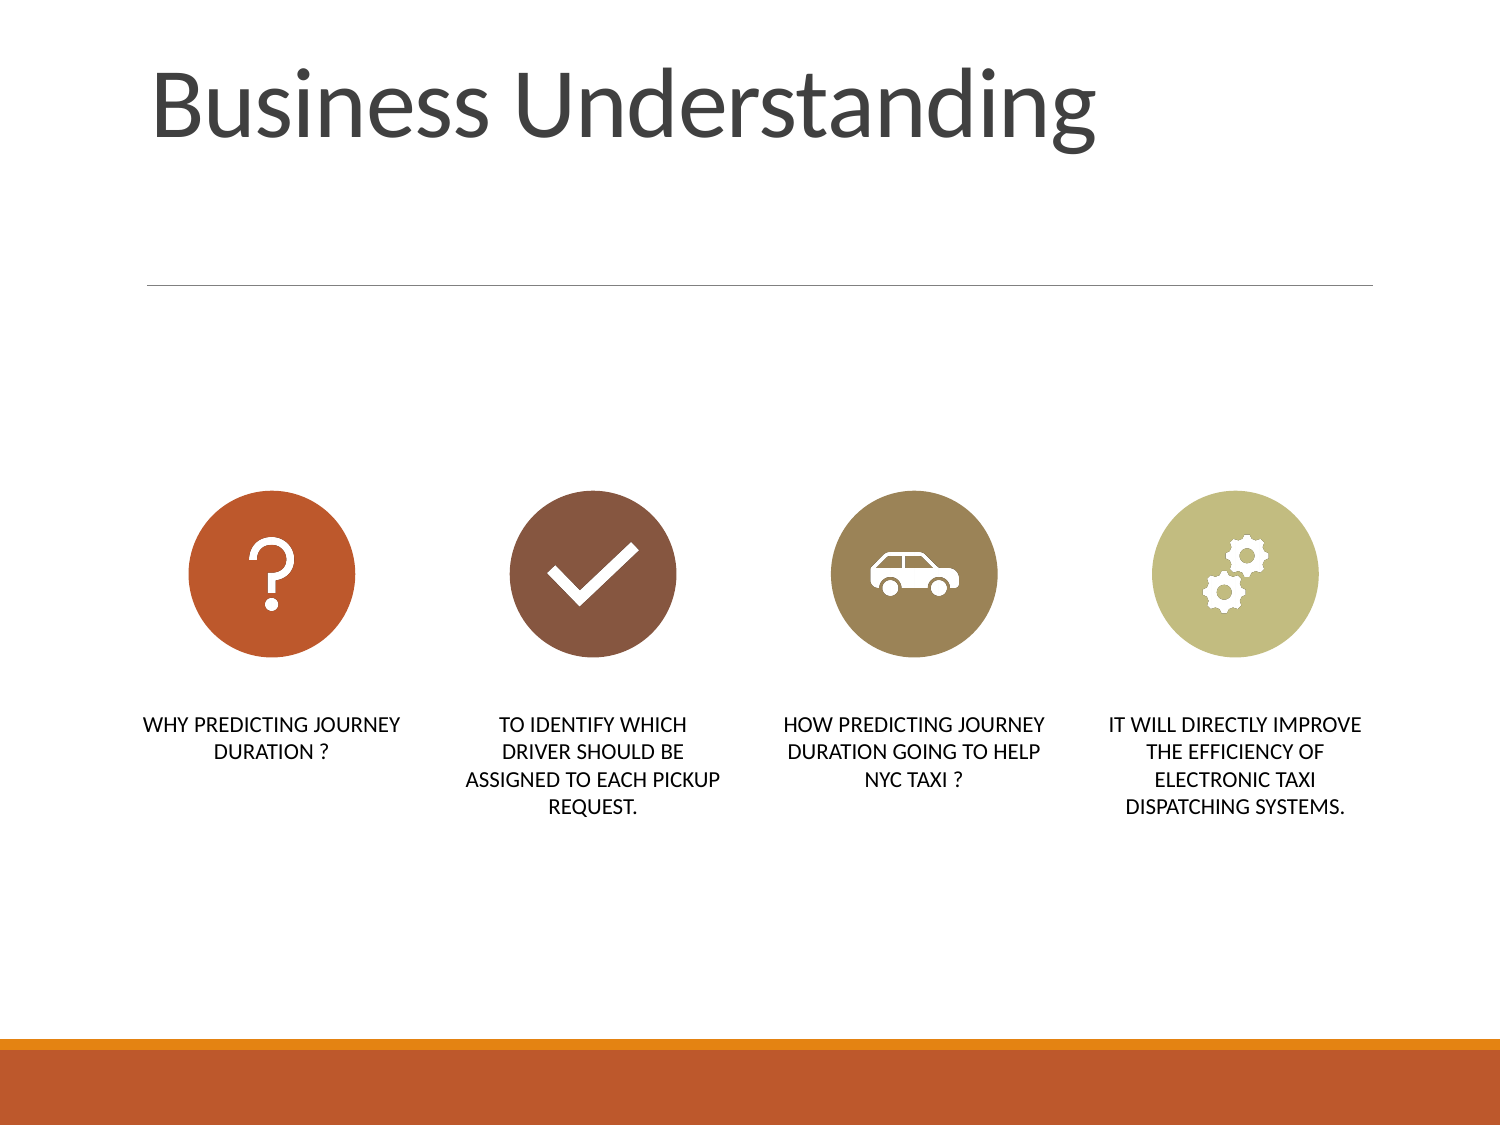

# Business Understanding
Why predicting journey duration ?
To identify which driver should be assigned to each pickup request.
How predicting journey duration going to help NYC taxi ?
It will directly improve the efficiency of electronic taxi dispatching systems.